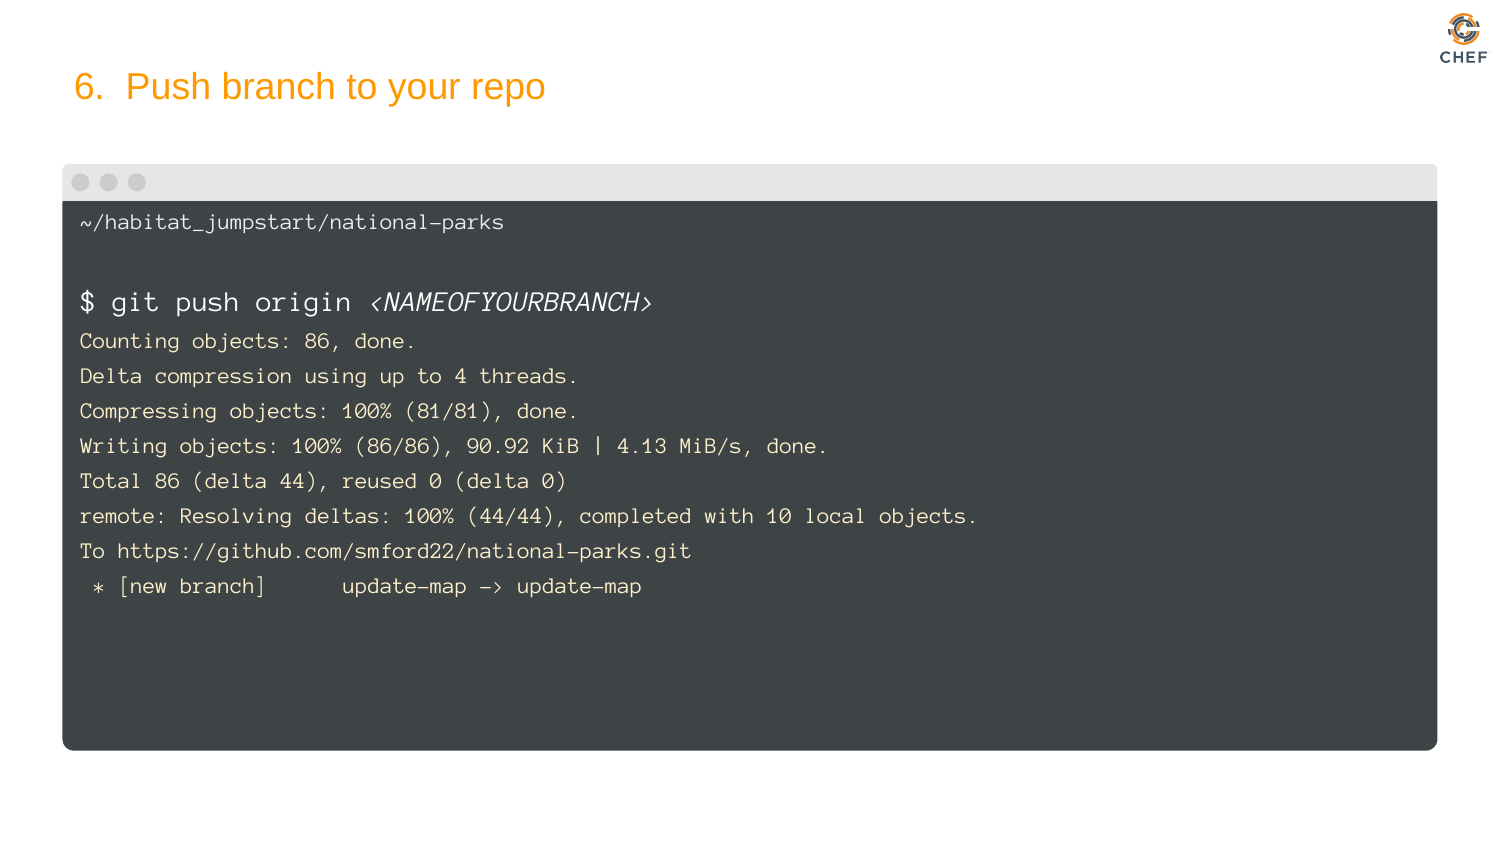

# 6.  Push branch to your repo

~/habitat_jumpstart/national-parks

$ git push origin <NAMEOFYOURBRANCH>
Counting objects: 86, done.
Delta compression using up to 4 threads.
Compressing objects: 100% (81/81), done.
Writing objects: 100% (86/86), 90.92 KiB | 4.13 MiB/s, done.
Total 86 (delta 44), reused 0 (delta 0)
remote: Resolving deltas: 100% (44/44), completed with 10 local objects.
To https://github.com/smford22/national-parks.git
 * [new branch]      update-map -> update-map